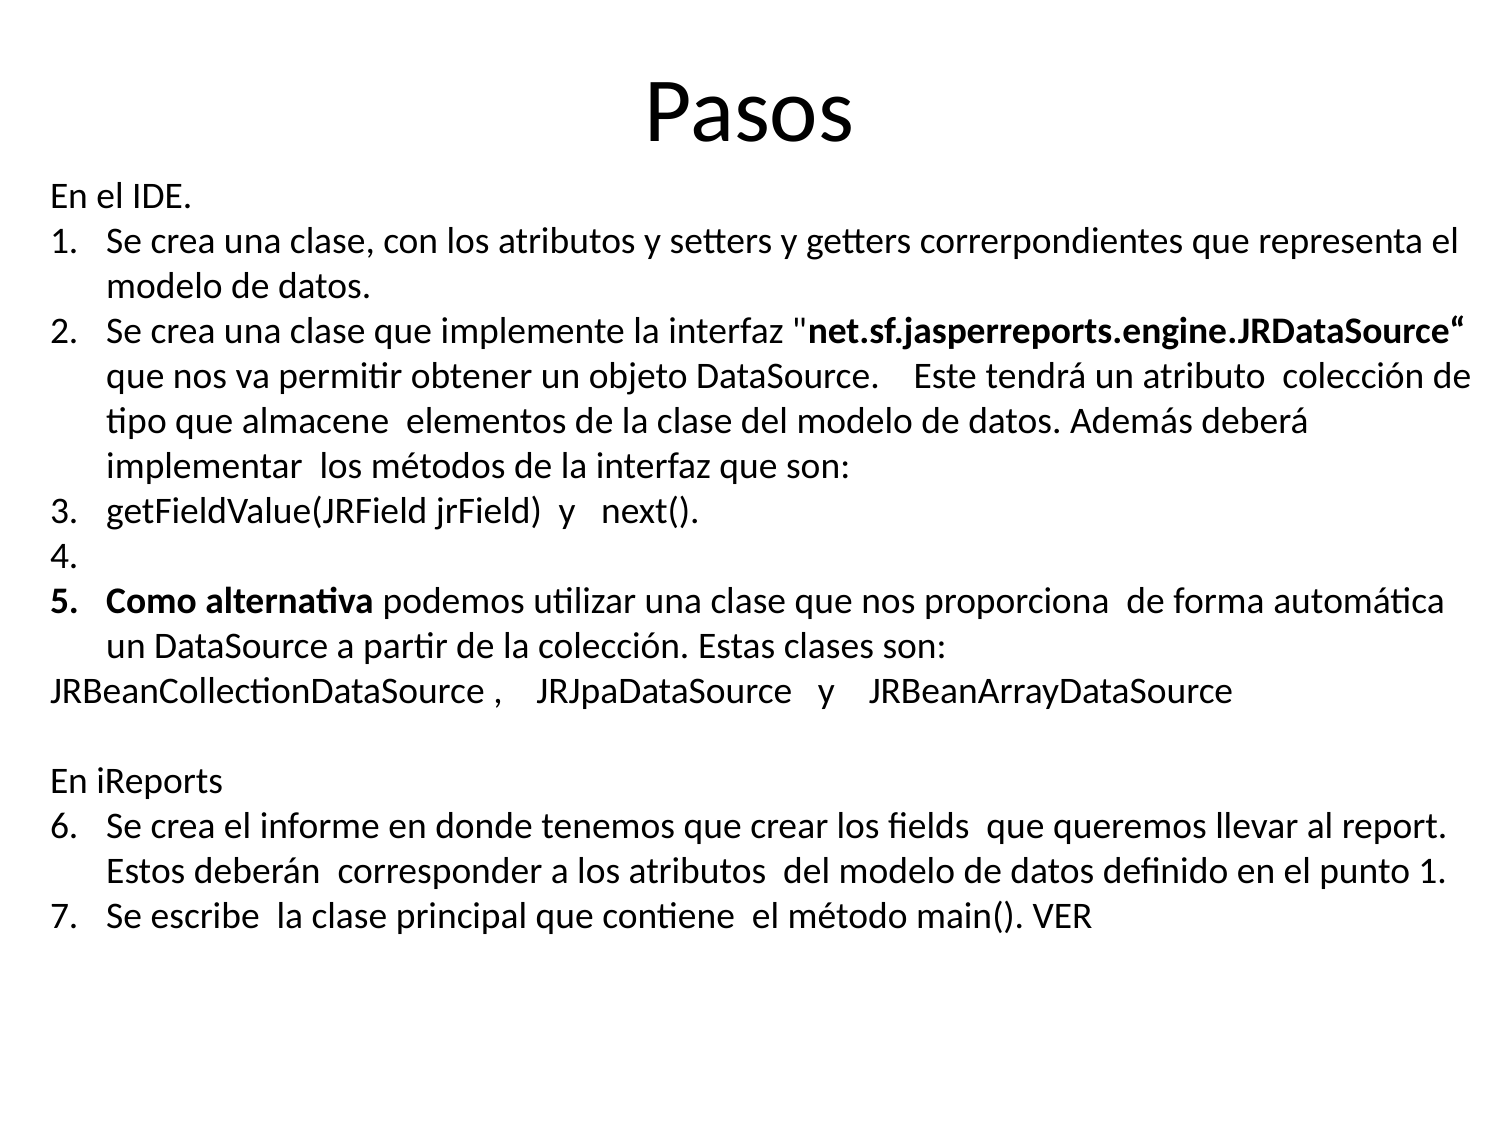

Pasos
En el IDE.
Se crea una clase, con los atributos y setters y getters correrpondientes que representa el modelo de datos.
Se crea una clase que implemente la interfaz "net.sf.jasperreports.engine.JRDataSource“ que nos va permitir obtener un objeto DataSource.    Este tendrá un atributo  colección de tipo que almacene  elementos de la clase del modelo de datos. Además deberá  implementar  los métodos de la interfaz que son:
getFieldValue(JRField jrField)  y   next().

Como alternativa podemos utilizar una clase que nos proporciona  de forma automática un DataSource a partir de la colección. Estas clases son:
JRBeanCollectionDataSource ,    JRJpaDataSource   y    JRBeanArrayDataSource

En iReports
Se crea el informe en donde tenemos que crear los fields  que queremos llevar al report. Estos deberán  corresponder a los atributos  del modelo de datos definido en el punto 1.
Se escribe  la clase principal que contiene  el método main(). VER